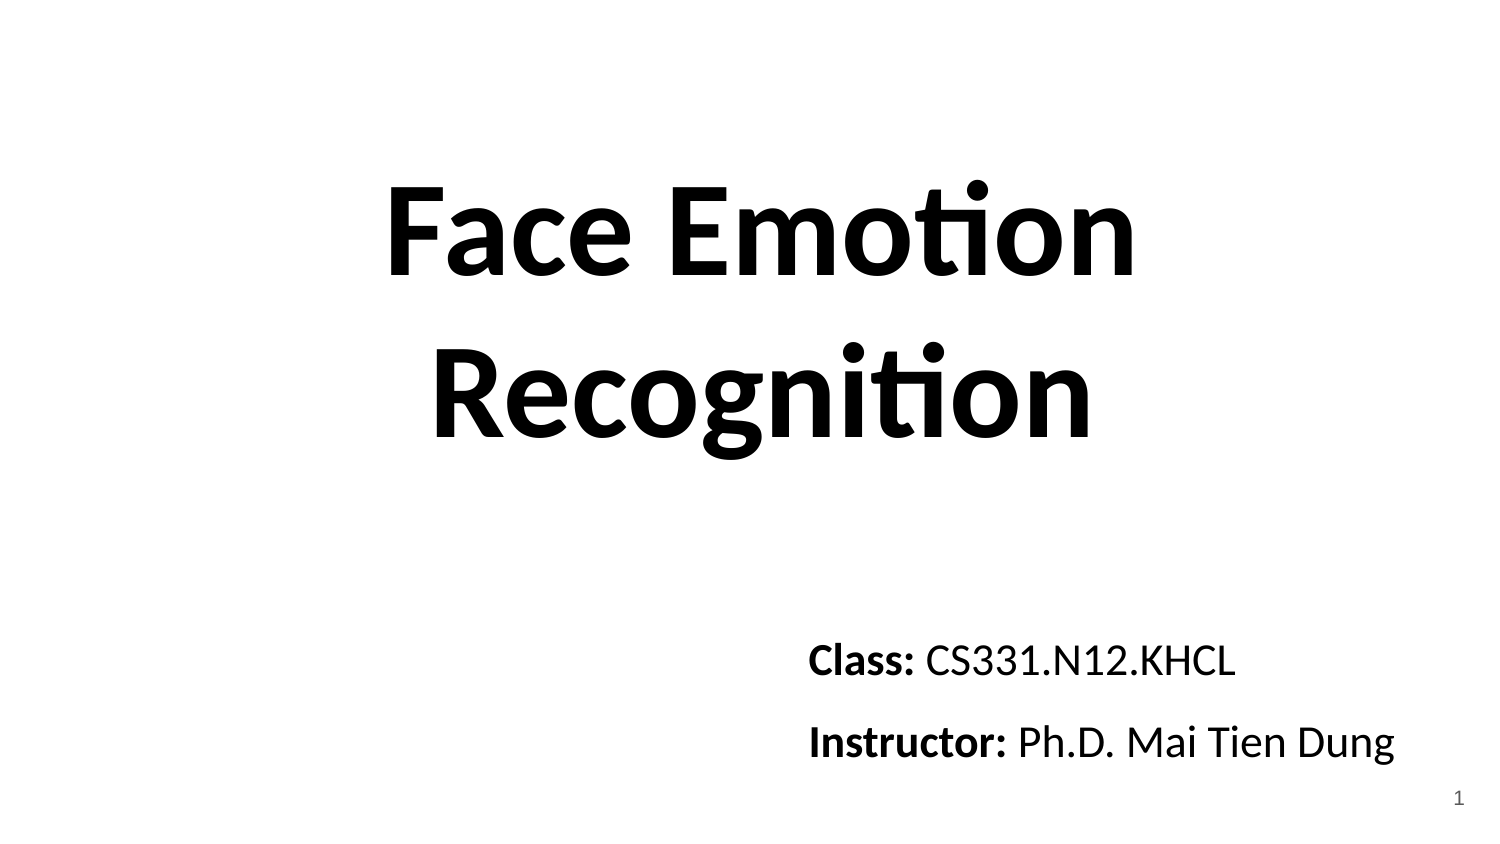

# Face Emotion Recognition
Class: CS331.N12.KHCL
Instructor: Ph.D. Mai Tien Dung

1